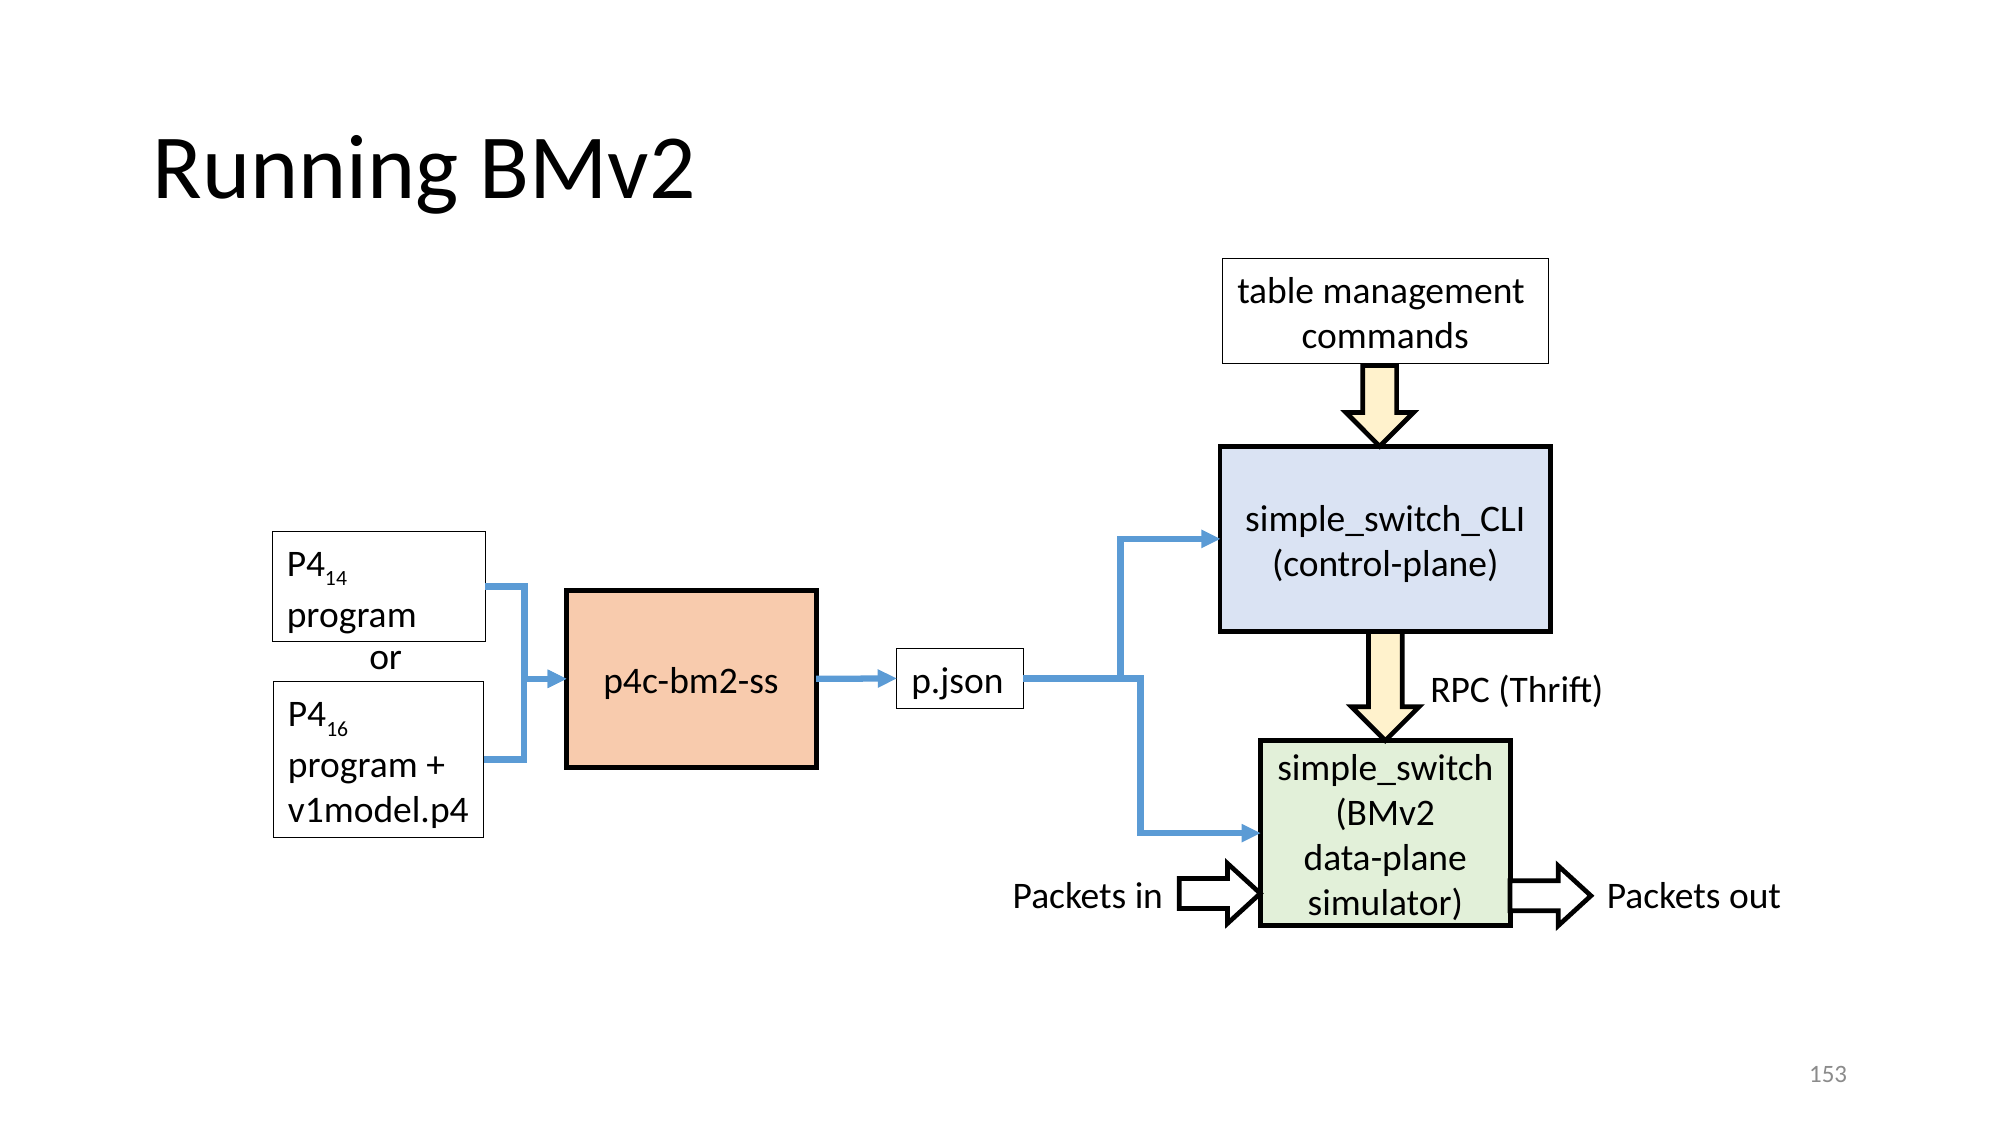

# Running BMv2
table management
commands

simple_switch_CLI
(control-plane)
P414
program
p4c-bm2-ss
or

p.json
RPC (Thrift)
P416
program +
v1model.p4
simple_switch
(BMv2
data-plane simulator)
Packets in

Packets out

153